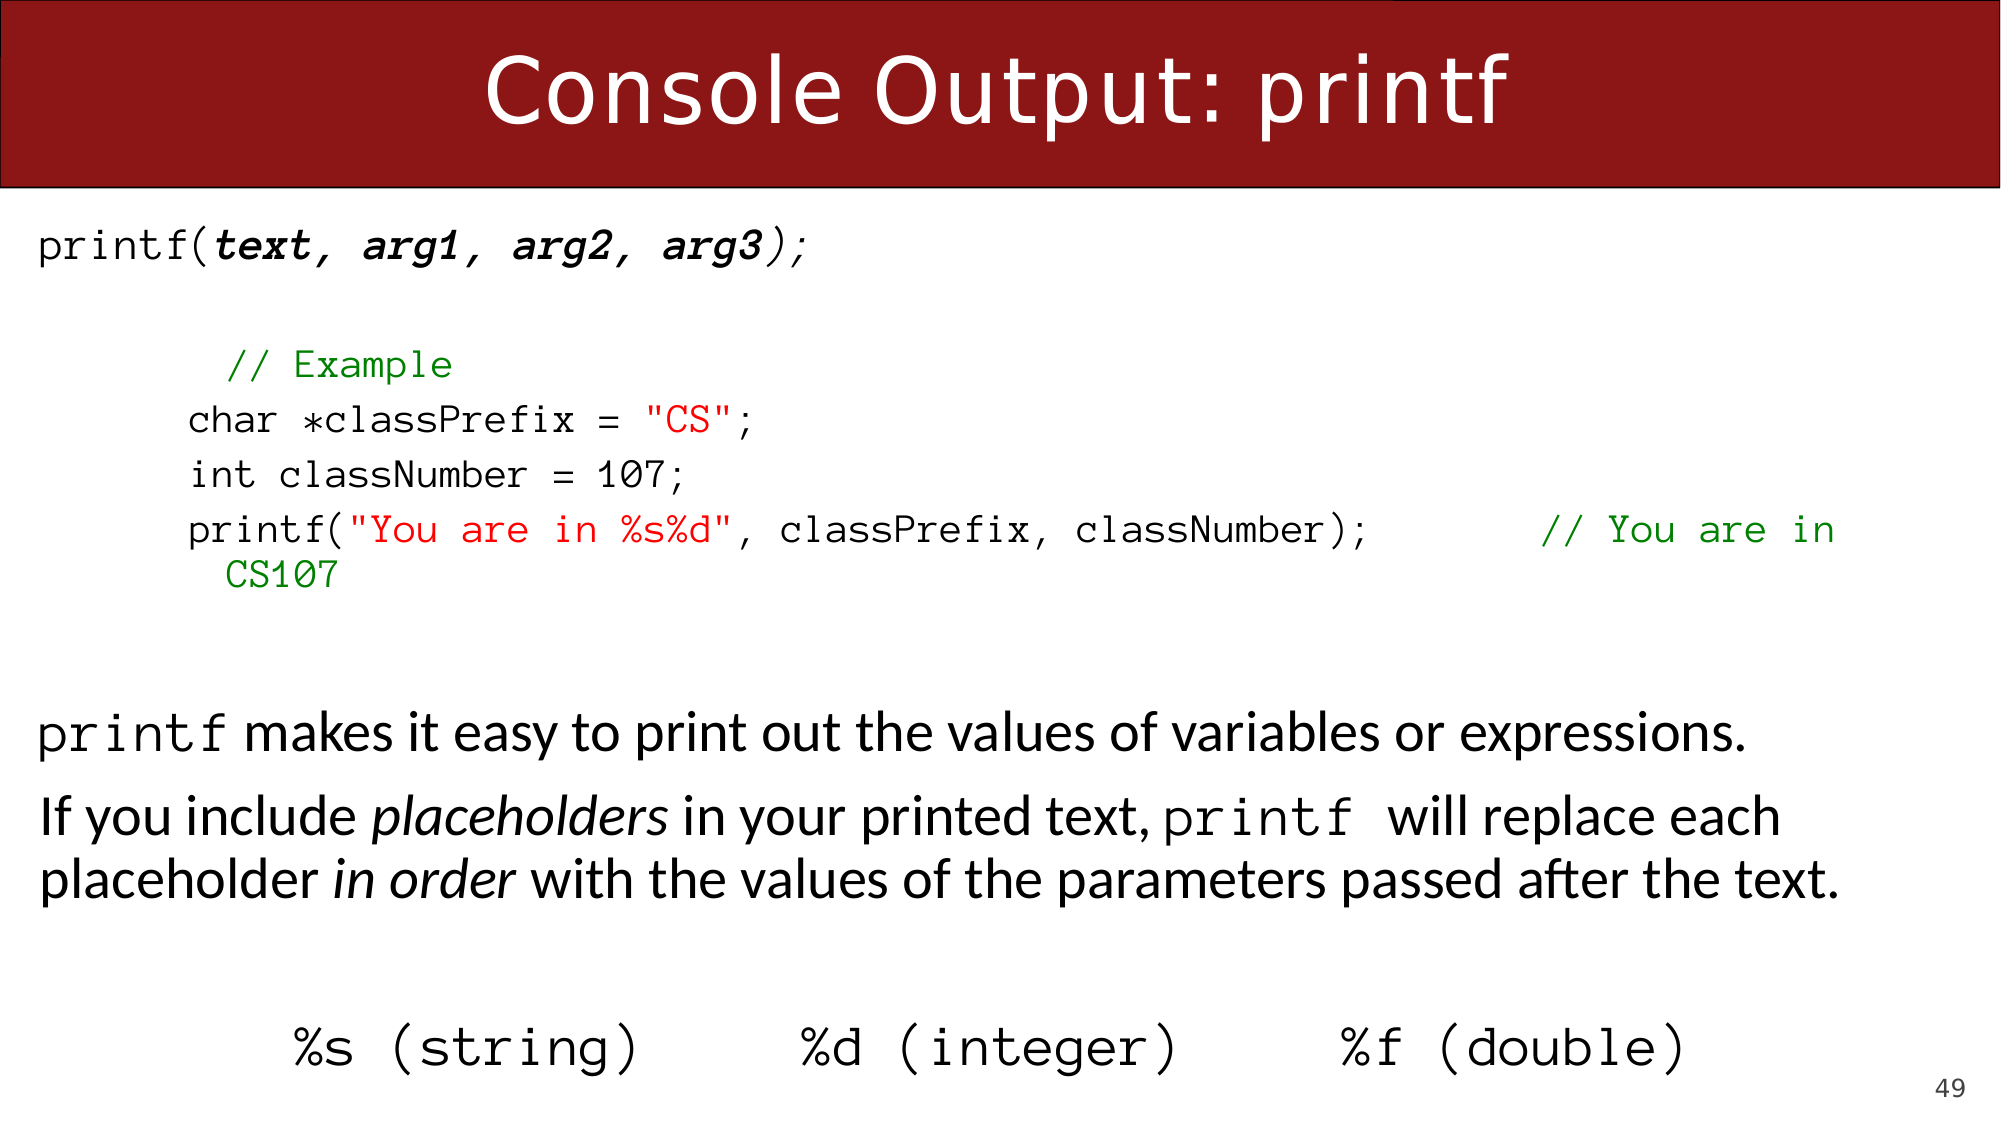

# Console Output: printf
printf(text, arg1, arg2, arg3);

		// Example
char *classPrefix = "CS";
int classNumber = 107;
printf("You are in %s%d", classPrefix, classNumber);	     // You are in CS107

printf makes it easy to print out the values of variables or expressions.
If you include placeholders in your printed text, printf will replace each placeholder in order with the values of the parameters passed after the text.

%s (string)     %d (integer)     %f (double)